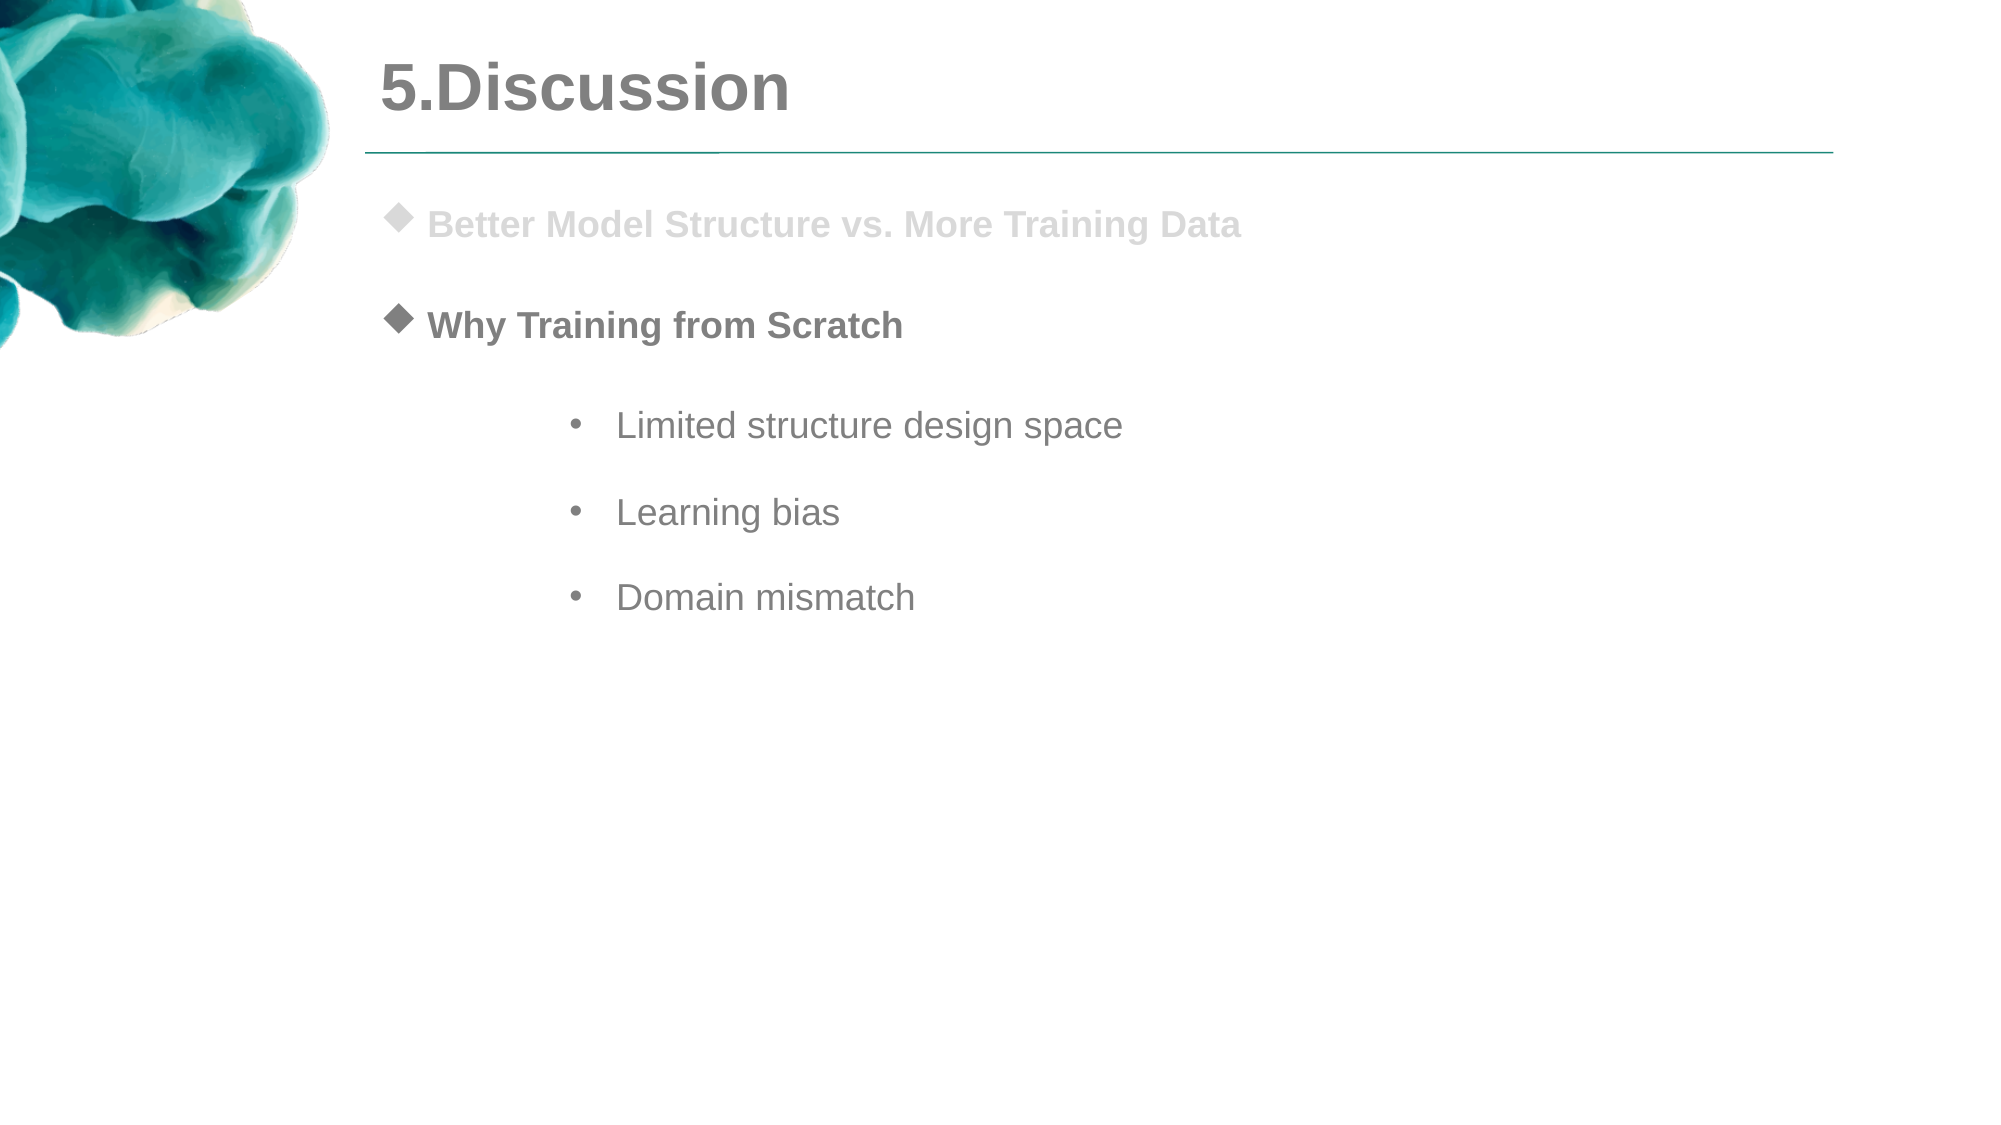

5.Discussion
Better Model Structure vs. More Training Data
Why Training from Scratch
Limited structure design space
Learning bias
Domain mismatch